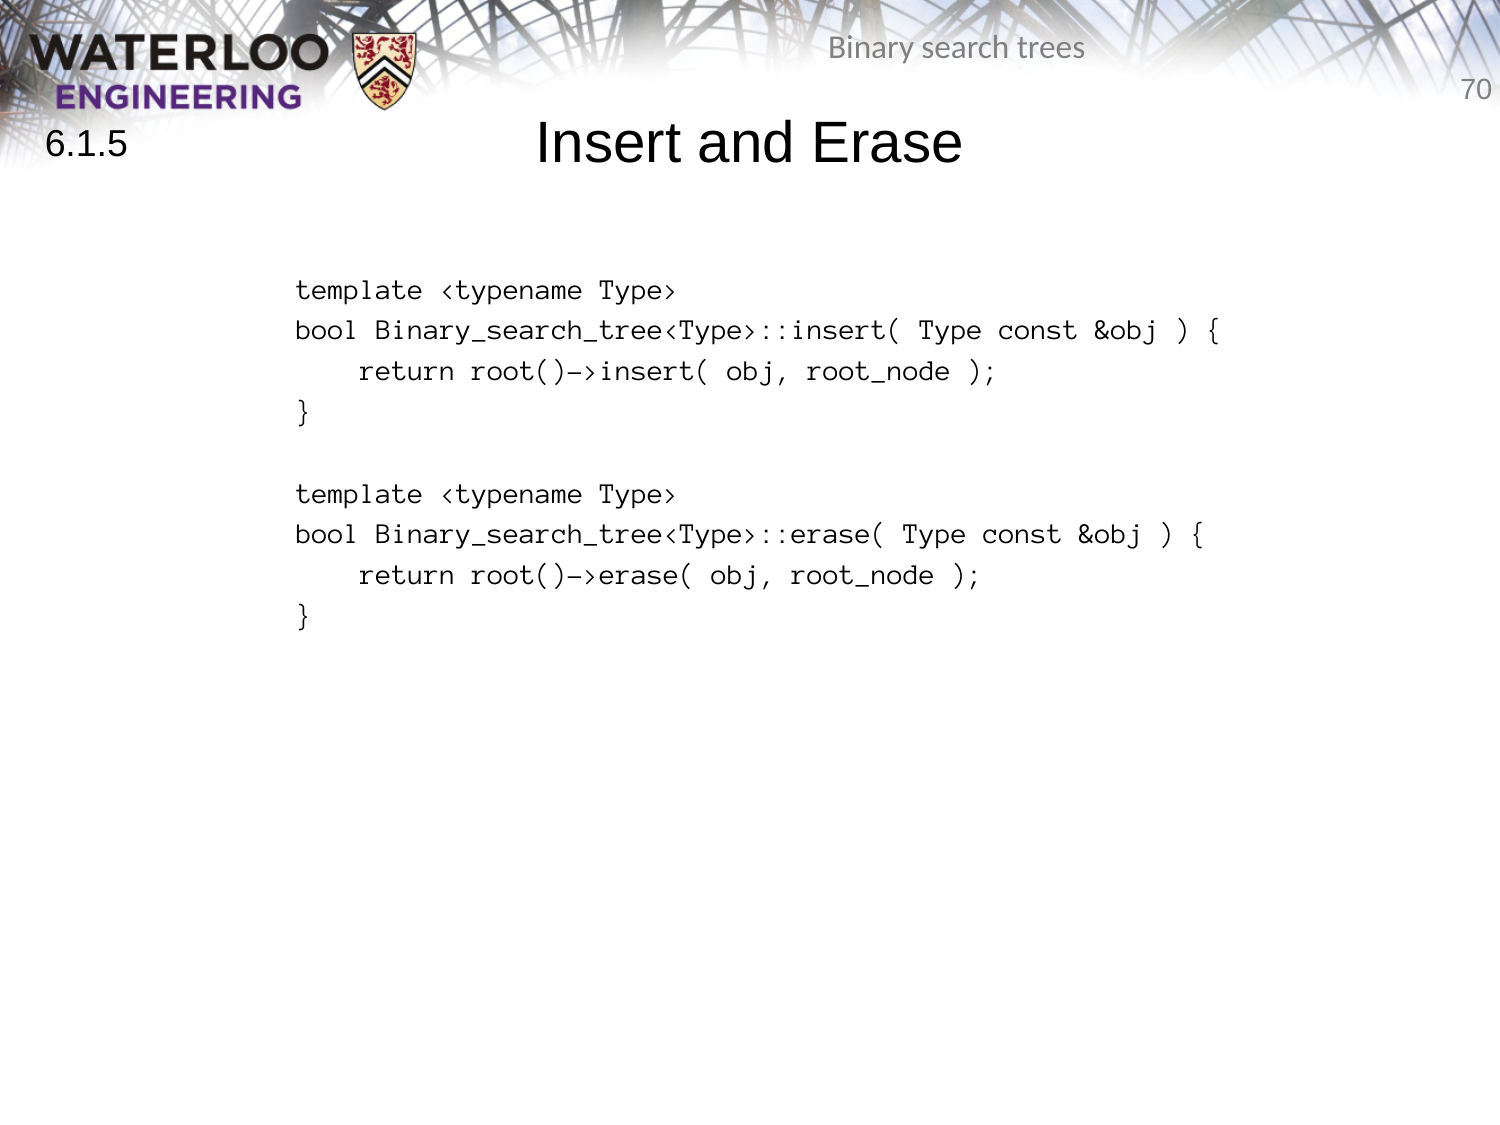

# Insert and Erase
6.1.5
		template <typename Type>
		bool Binary_search_tree<Type>::insert( Type const &obj ) {
		    return root()->insert( obj, root_node );
		}

		template <typename Type>
		bool Binary_search_tree<Type>::erase( Type const &obj ) {
		    return root()->erase( obj, root_node );
		}